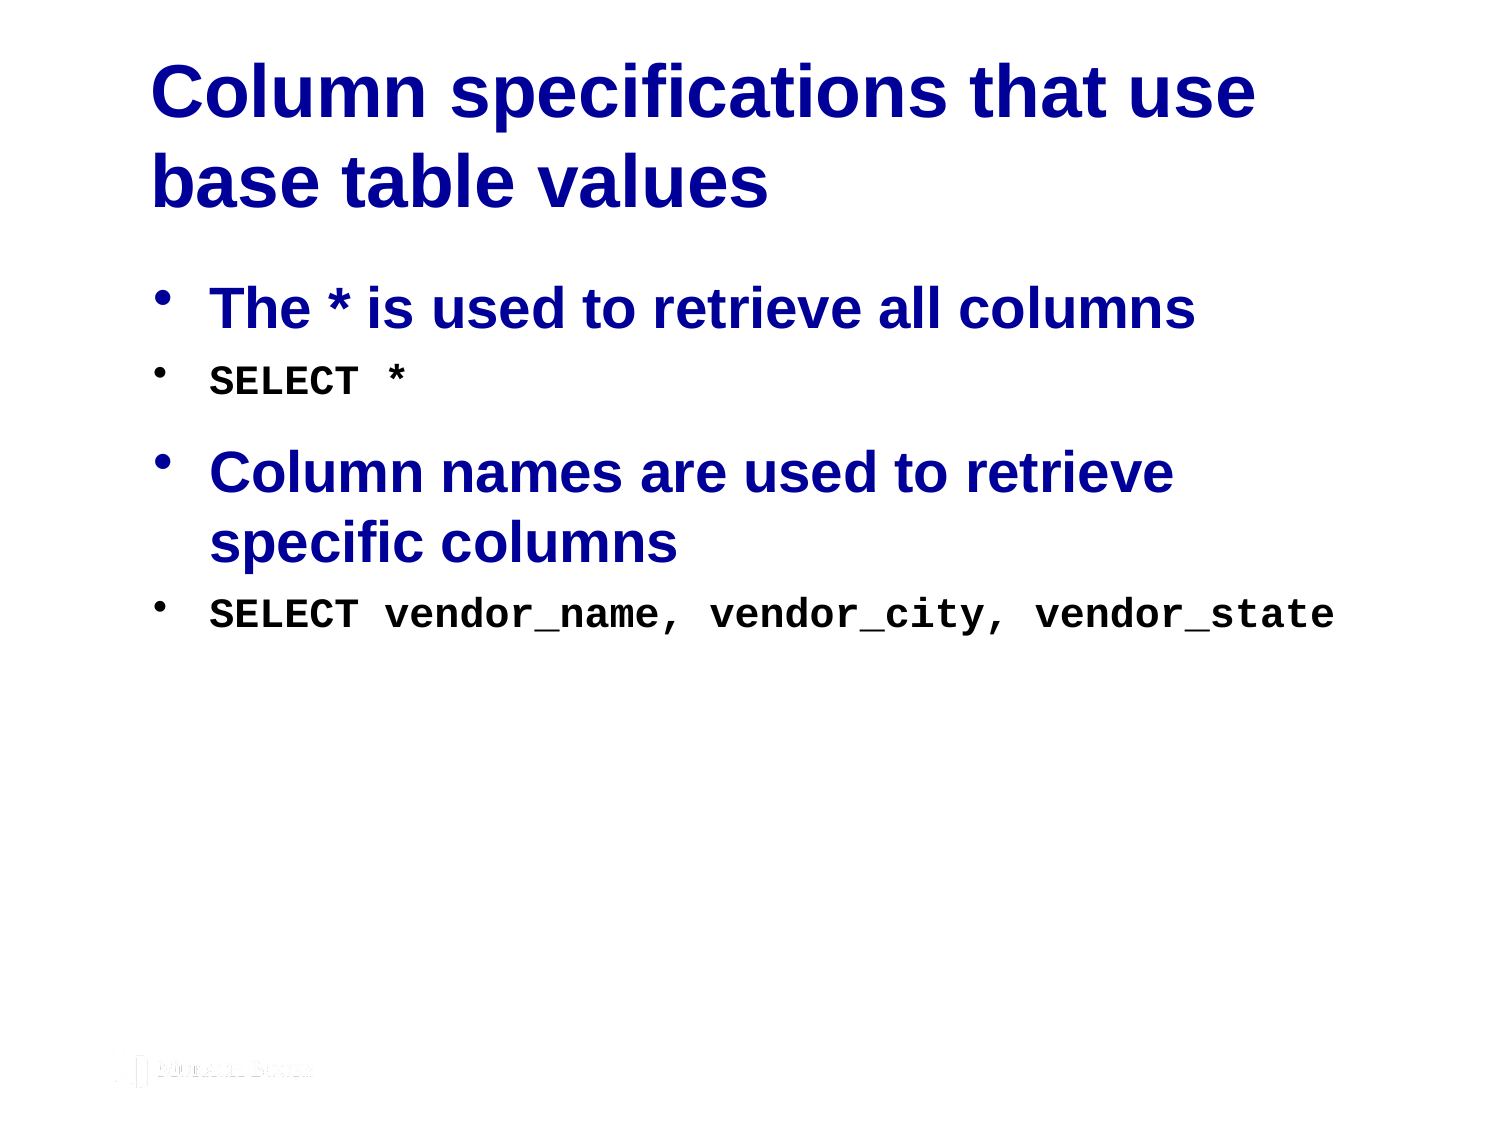

# Column specifications that use base table values
The * is used to retrieve all columns
SELECT *
Column names are used to retrieve specific columns
SELECT vendor_name, vendor_city, vendor_state
© 2019, Mike Murach & Associates, Inc.
Murach’s MySQL 3rd Edition

C3, Slide 95